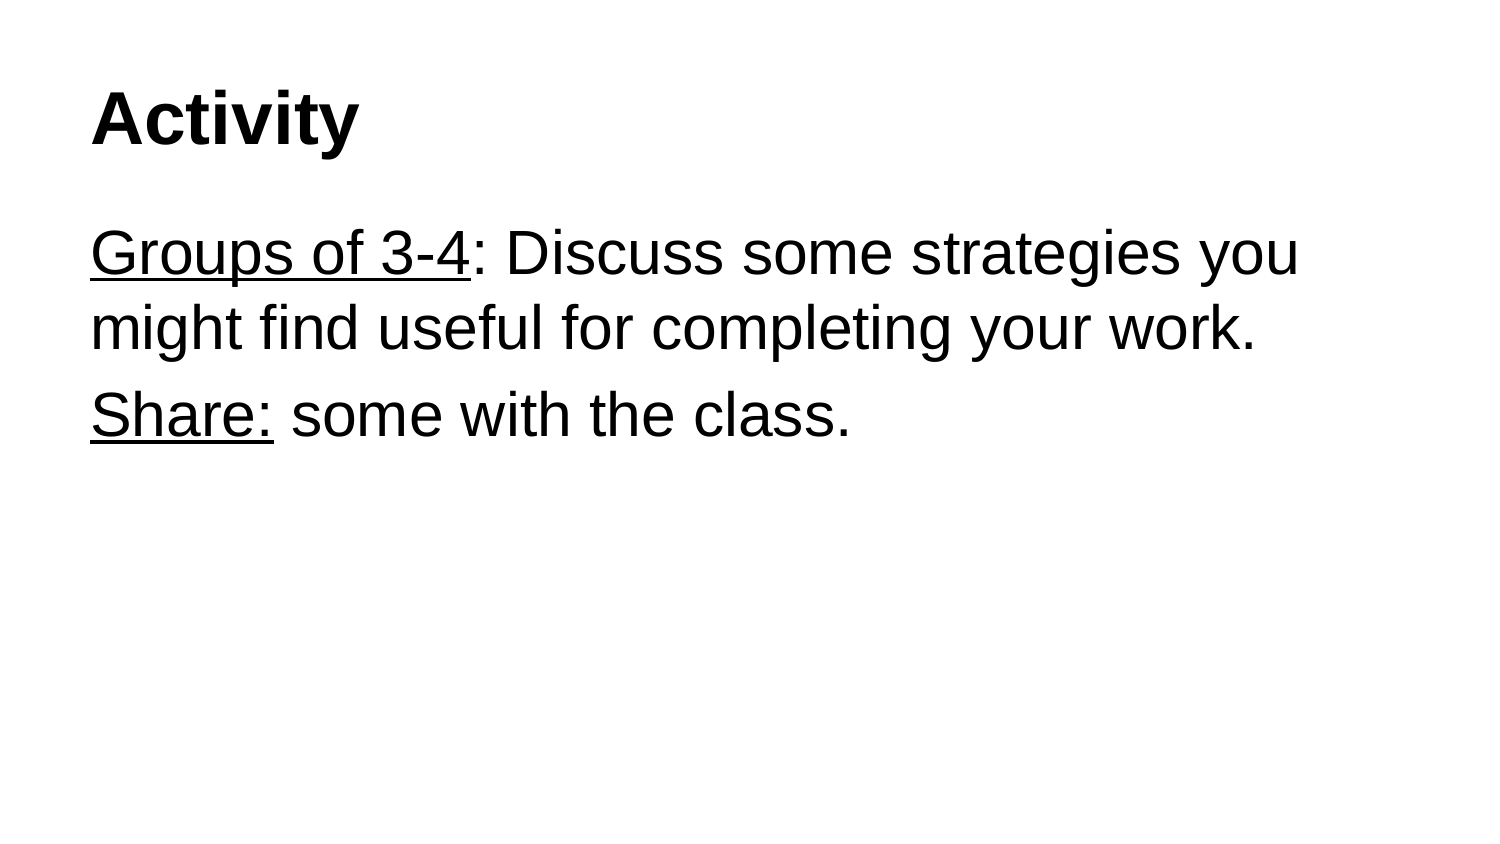

# Activity
Groups of 3-4: Discuss some strategies you might find useful for completing your work.
Share: some with the class.